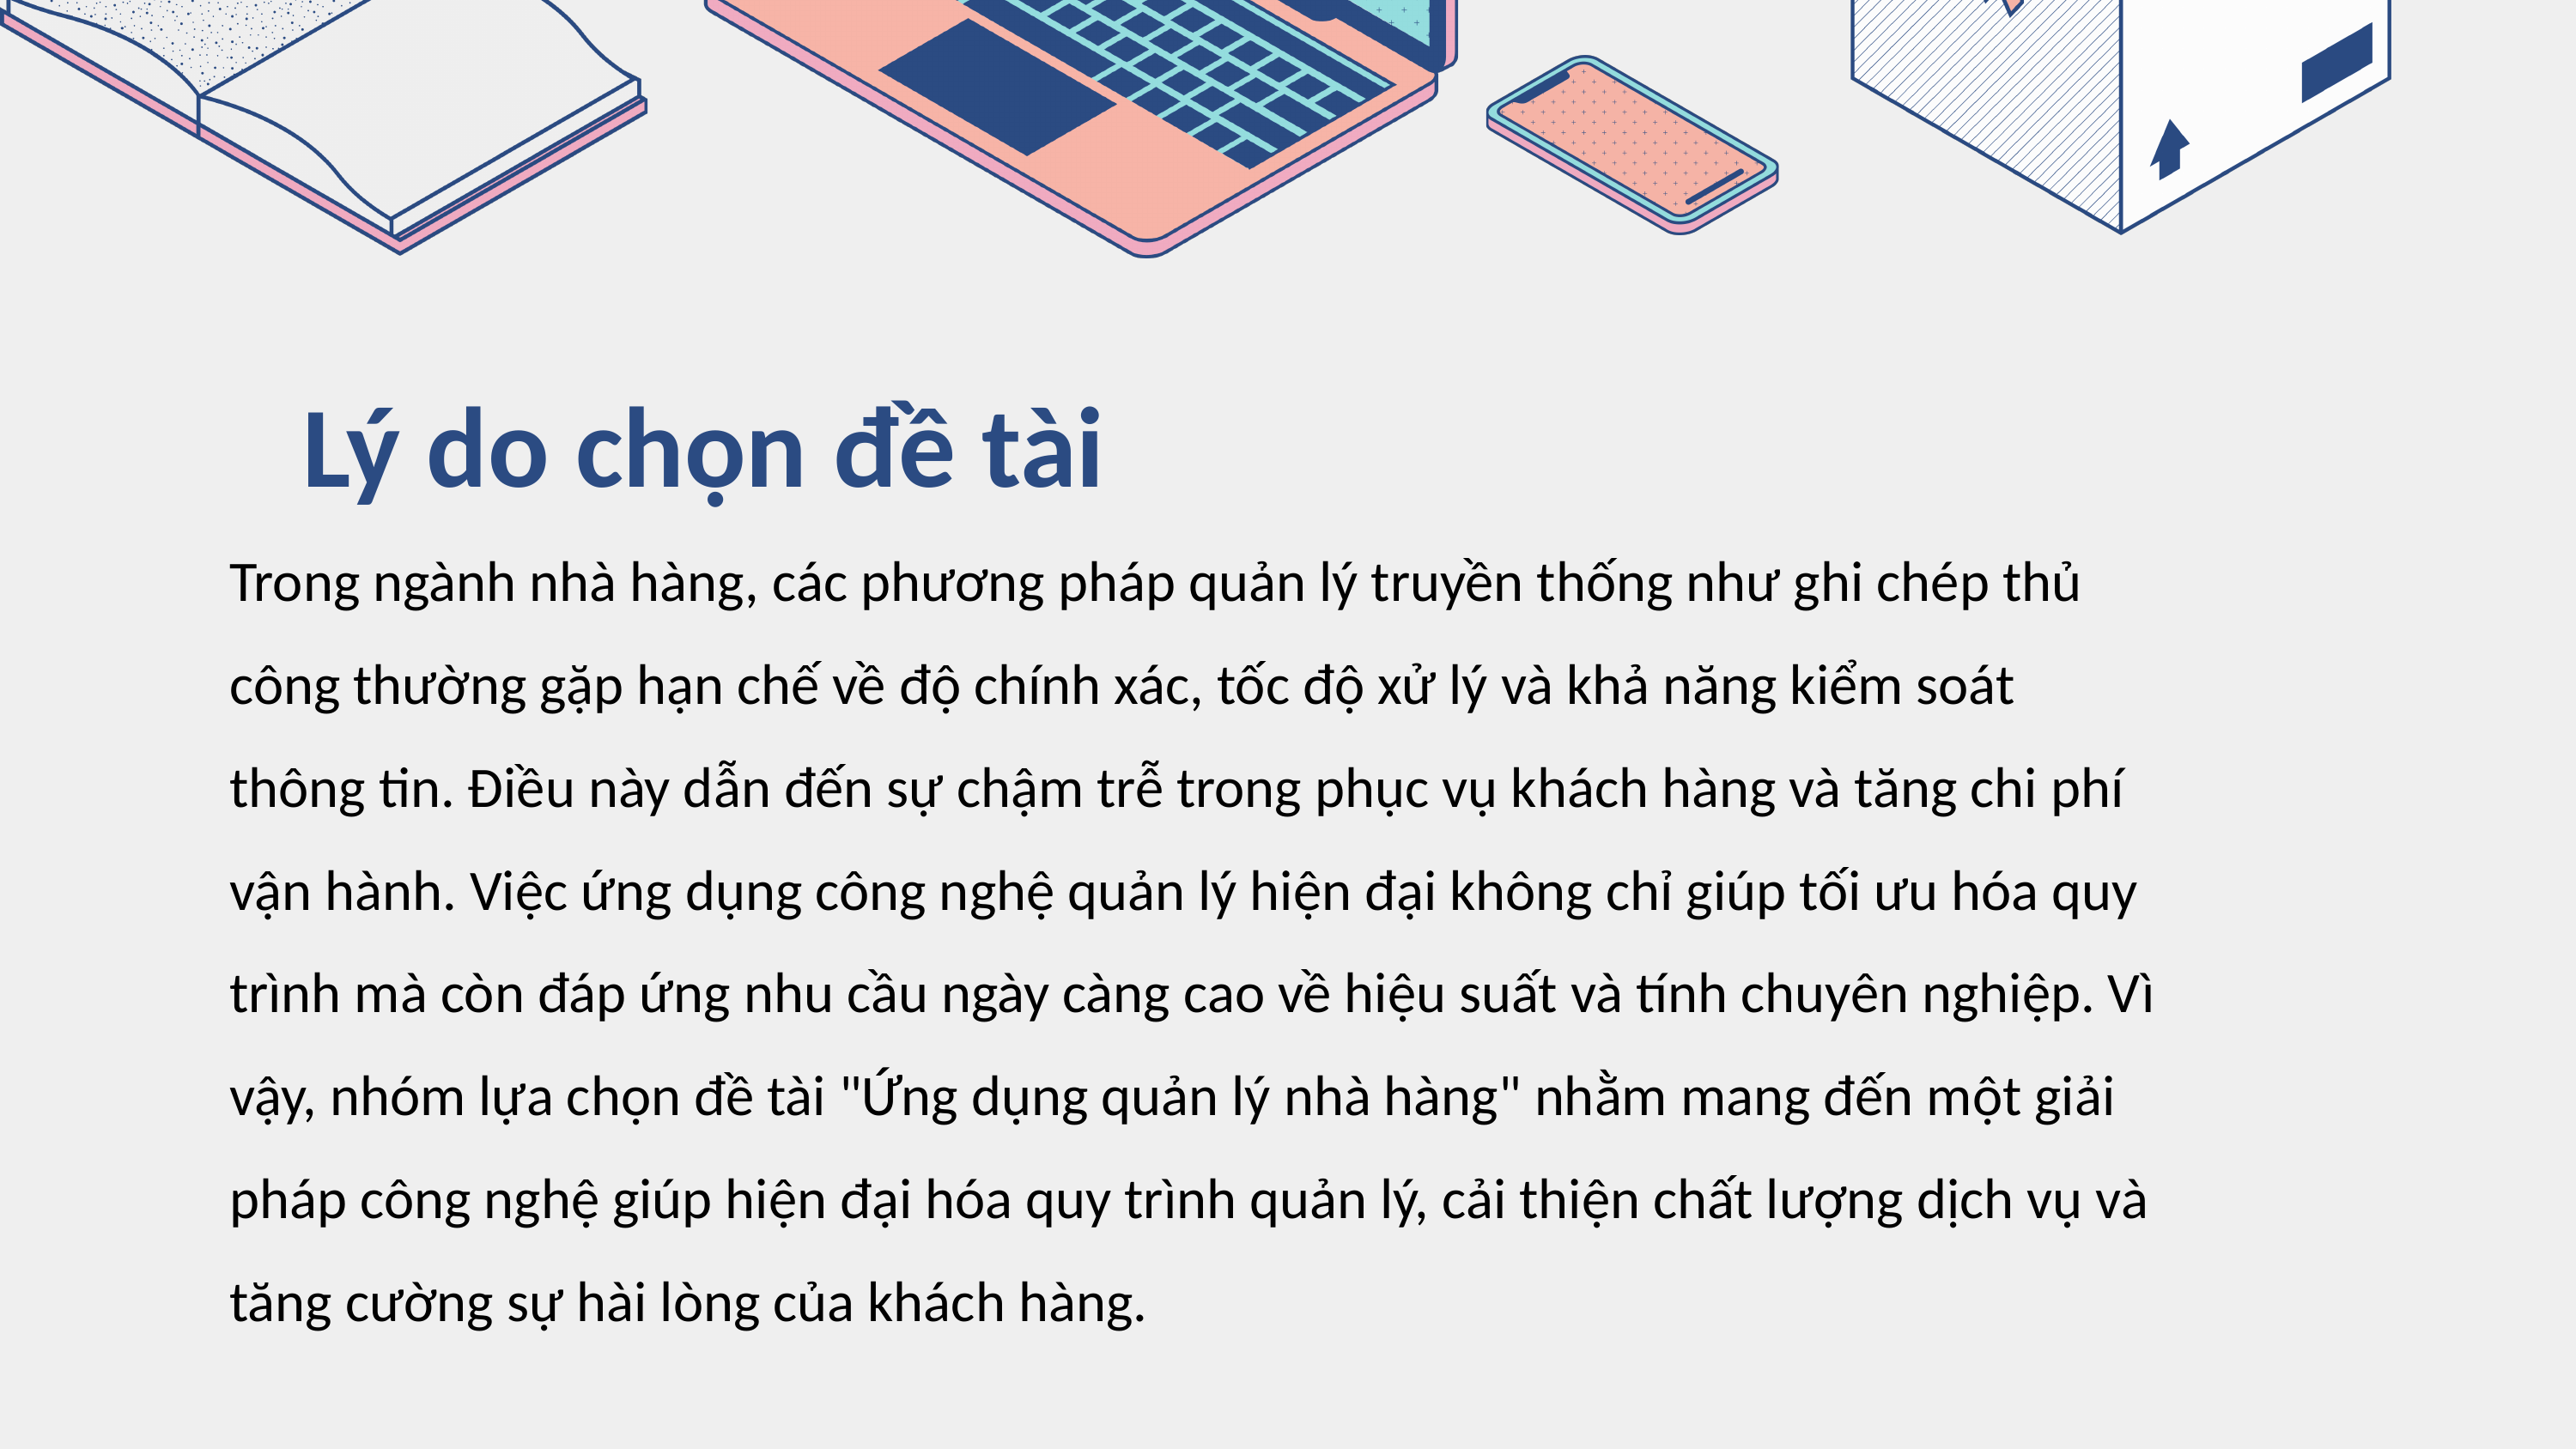

Lý do chọn đề tài
Trong ngành nhà hàng, các phương pháp quản lý truyền thống như ghi chép thủ công thường gặp hạn chế về độ chính xác, tốc độ xử lý và khả năng kiểm soát thông tin. Điều này dẫn đến sự chậm trễ trong phục vụ khách hàng và tăng chi phí vận hành. Việc ứng dụng công nghệ quản lý hiện đại không chỉ giúp tối ưu hóa quy trình mà còn đáp ứng nhu cầu ngày càng cao về hiệu suất và tính chuyên nghiệp. Vì vậy, nhóm lựa chọn đề tài "Ứng dụng quản lý nhà hàng" nhằm mang đến một giải pháp công nghệ giúp hiện đại hóa quy trình quản lý, cải thiện chất lượng dịch vụ và tăng cường sự hài lòng của khách hàng.